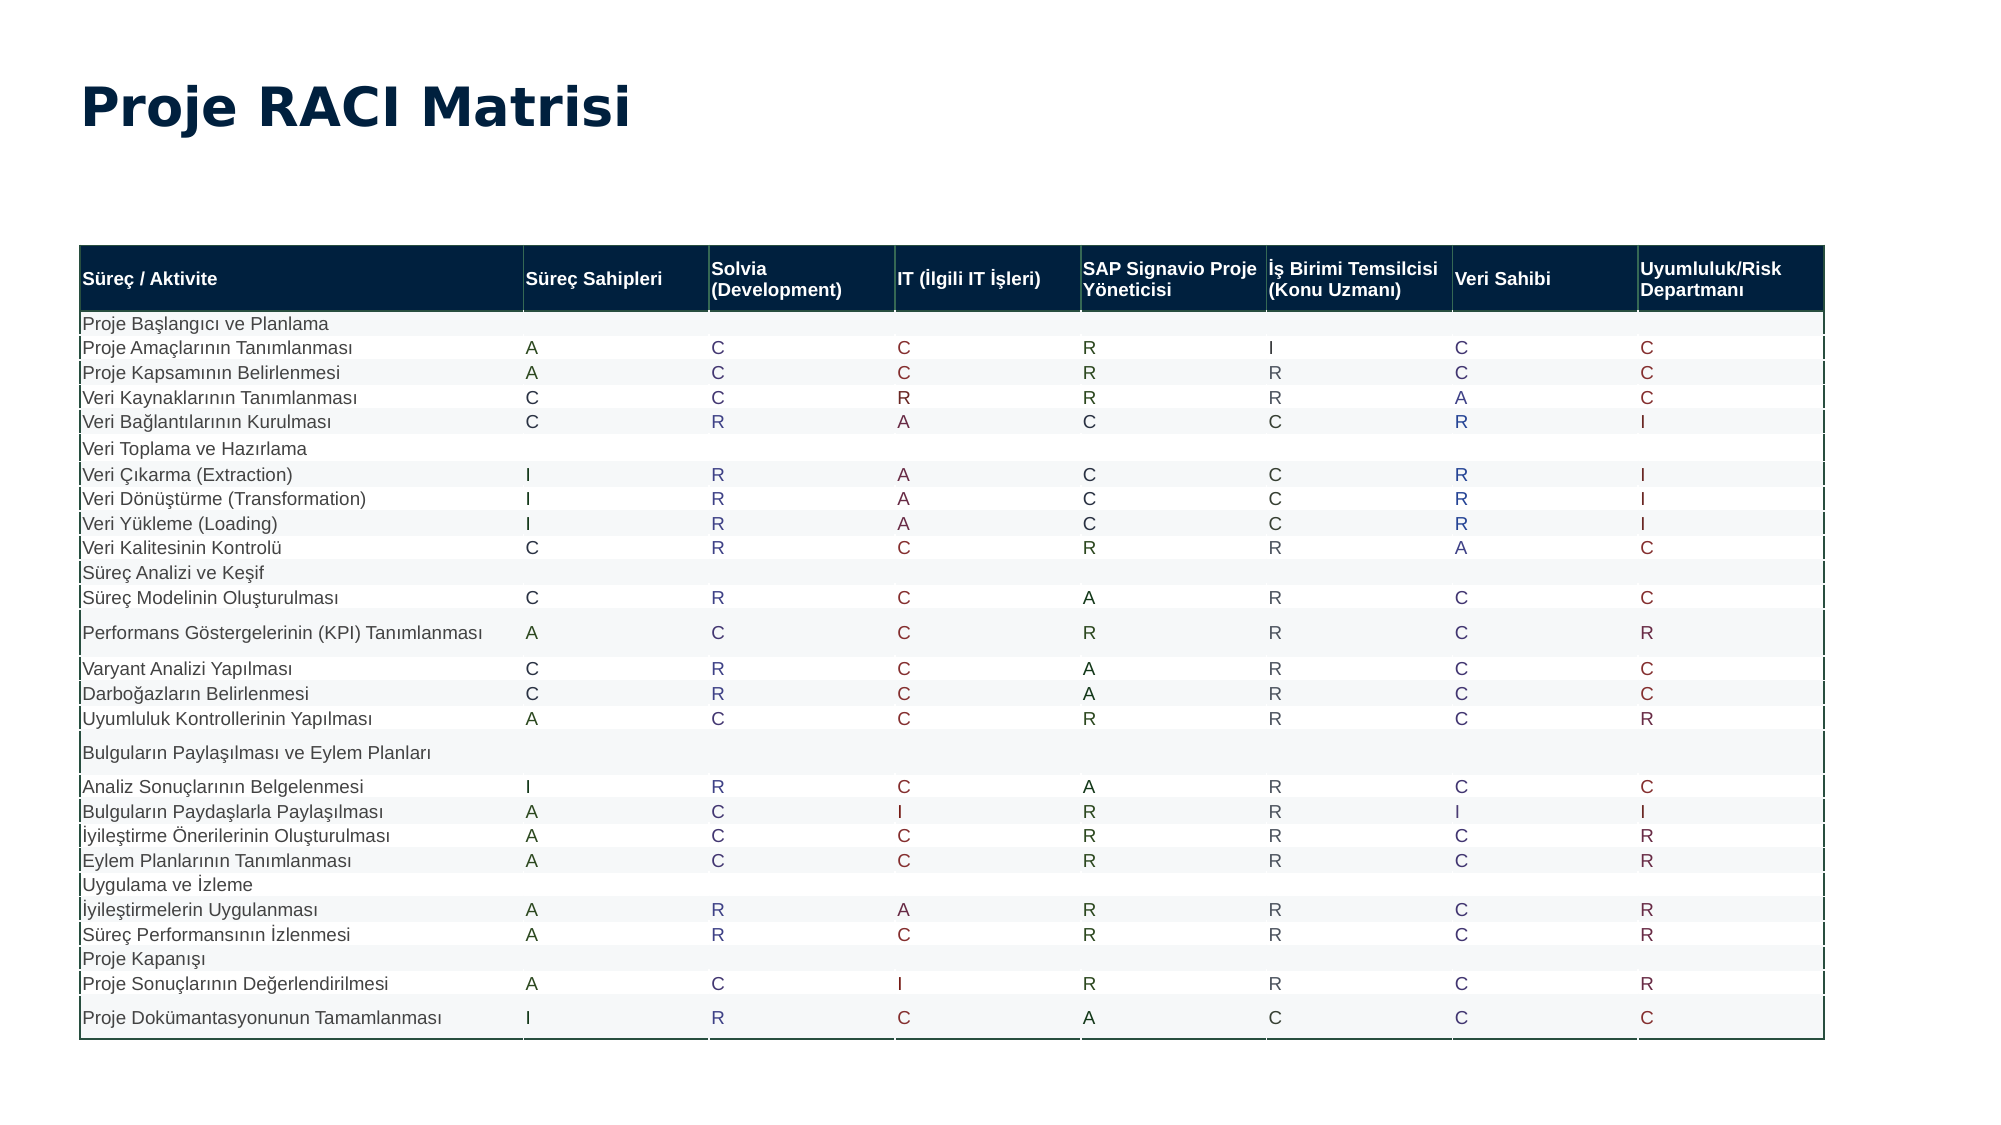

# Proje RACI Matrisi
| Süreç / Aktivite | Süreç Sahipleri | Solvia (Development) | IT (İlgili IT İşleri) | SAP Signavio Proje Yöneticisi | İş Birimi Temsilcisi (Konu Uzmanı) | Veri Sahibi | Uyumluluk/Risk Departmanı |
| --- | --- | --- | --- | --- | --- | --- | --- |
| Proje Başlangıcı ve Planlama |  |  |  |  |  |  |  |
| Proje Amaçlarının Tanımlanması | A | C | C | R | I | C | C |
| Proje Kapsamının Belirlenmesi | A | C | C | R | R | C | C |
| Veri Kaynaklarının Tanımlanması | C | C | R | R | R | A | C |
| Veri Bağlantılarının Kurulması | C | R | A | C | C | R | I |
| Veri Toplama ve Hazırlama |  |  |  |  |  |  |  |
| Veri Çıkarma (Extraction) | I | R | A | C | C | R | I |
| Veri Dönüştürme (Transformation) | I | R | A | C | C | R | I |
| Veri Yükleme (Loading) | I | R | A | C | C | R | I |
| Veri Kalitesinin Kontrolü | C | R | C | R | R | A | C |
| Süreç Analizi ve Keşif |  |  |  |  |  |  |  |
| Süreç Modelinin Oluşturulması | C | R | C | A | R | C | C |
| Performans Göstergelerinin (KPI) Tanımlanması | A | C | C | R | R | C | R |
| Varyant Analizi Yapılması | C | R | C | A | R | C | C |
| Darboğazların Belirlenmesi | C | R | C | A | R | C | C |
| Uyumluluk Kontrollerinin Yapılması | A | C | C | R | R | C | R |
| Bulguların Paylaşılması ve Eylem Planları |  |  |  |  |  |  |  |
| Analiz Sonuçlarının Belgelenmesi | I | R | C | A | R | C | C |
| Bulguların Paydaşlarla Paylaşılması | A | C | I | R | R | I | I |
| İyileştirme Önerilerinin Oluşturulması | A | C | C | R | R | C | R |
| Eylem Planlarının Tanımlanması | A | C | C | R | R | C | R |
| Uygulama ve İzleme |  |  |  |  |  |  |  |
| İyileştirmelerin Uygulanması | A | R | A | R | R | C | R |
| Süreç Performansının İzlenmesi | A | R | C | R | R | C | R |
| Proje Kapanışı |  |  |  |  |  |  |  |
| Proje Sonuçlarının Değerlendirilmesi | A | C | I | R | R | C | R |
| Proje Dokümantasyonunun Tamamlanması | I | R | C | A | C | C | C |